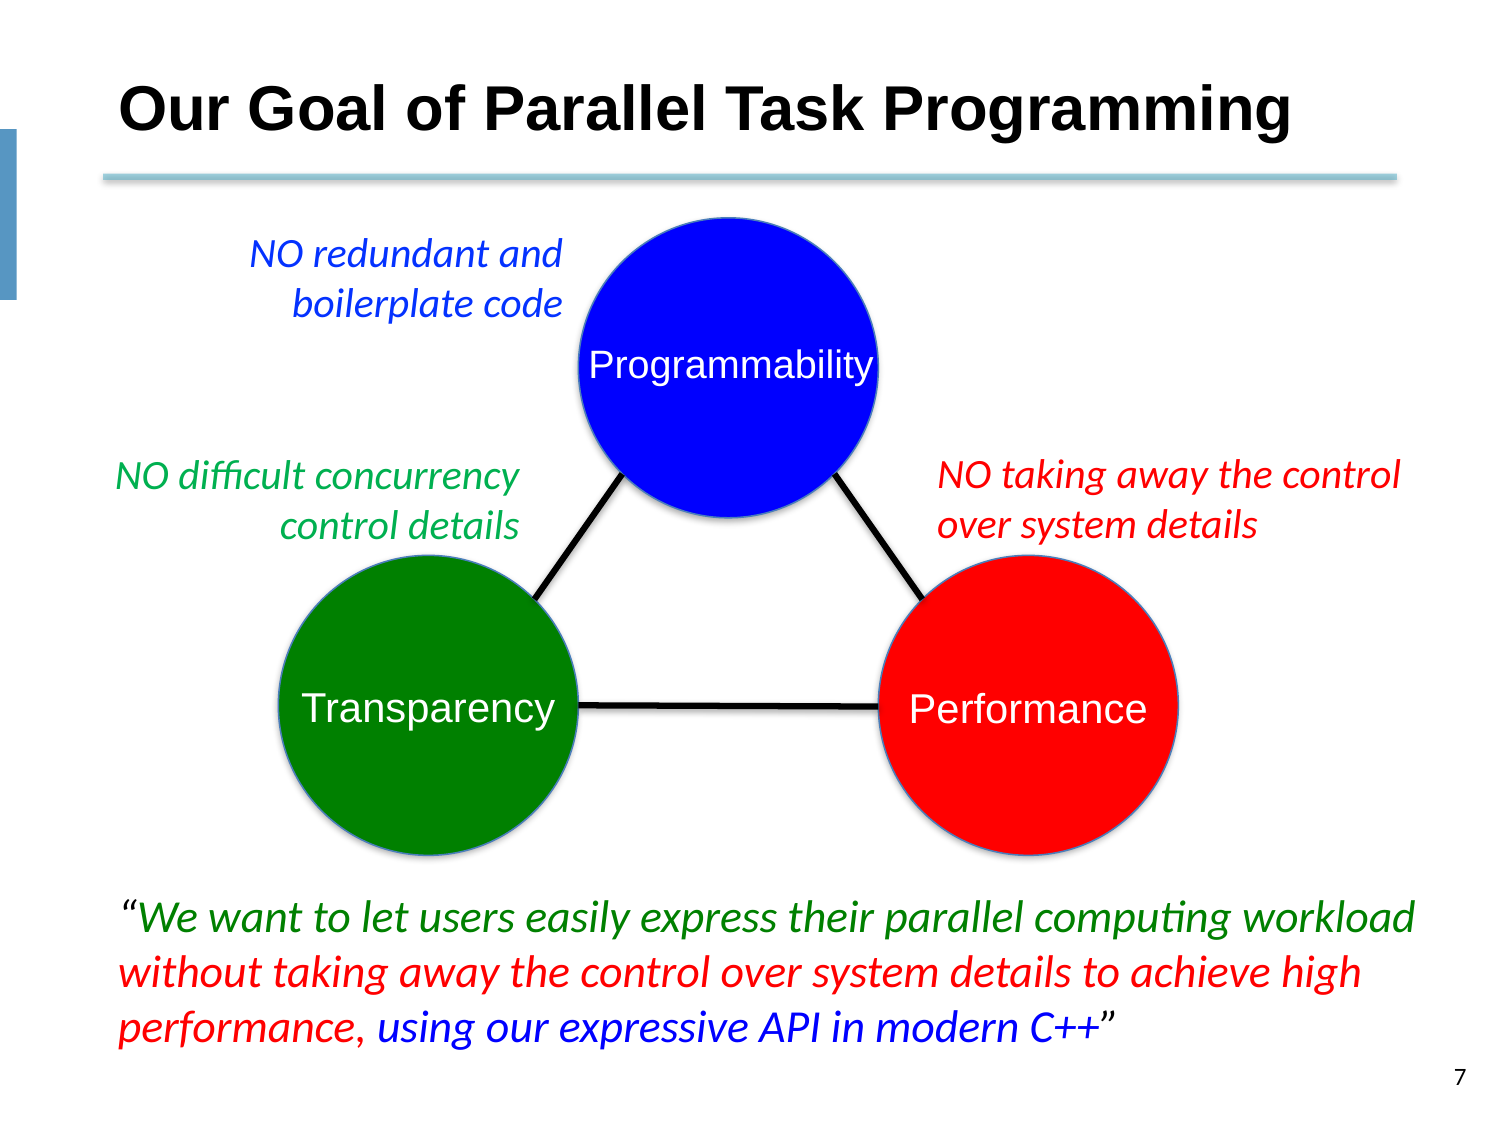

# Our Goal of Parallel Task Programming

NO redundant and boilerplate code
Programmability
NO taking away the control over system details
NO difficult concurrency control details

Transparency
Performance
“We want to let users easily express their parallel computing workload without taking away the control over system details to achieve high performance, using our expressive API in modern C++”
7